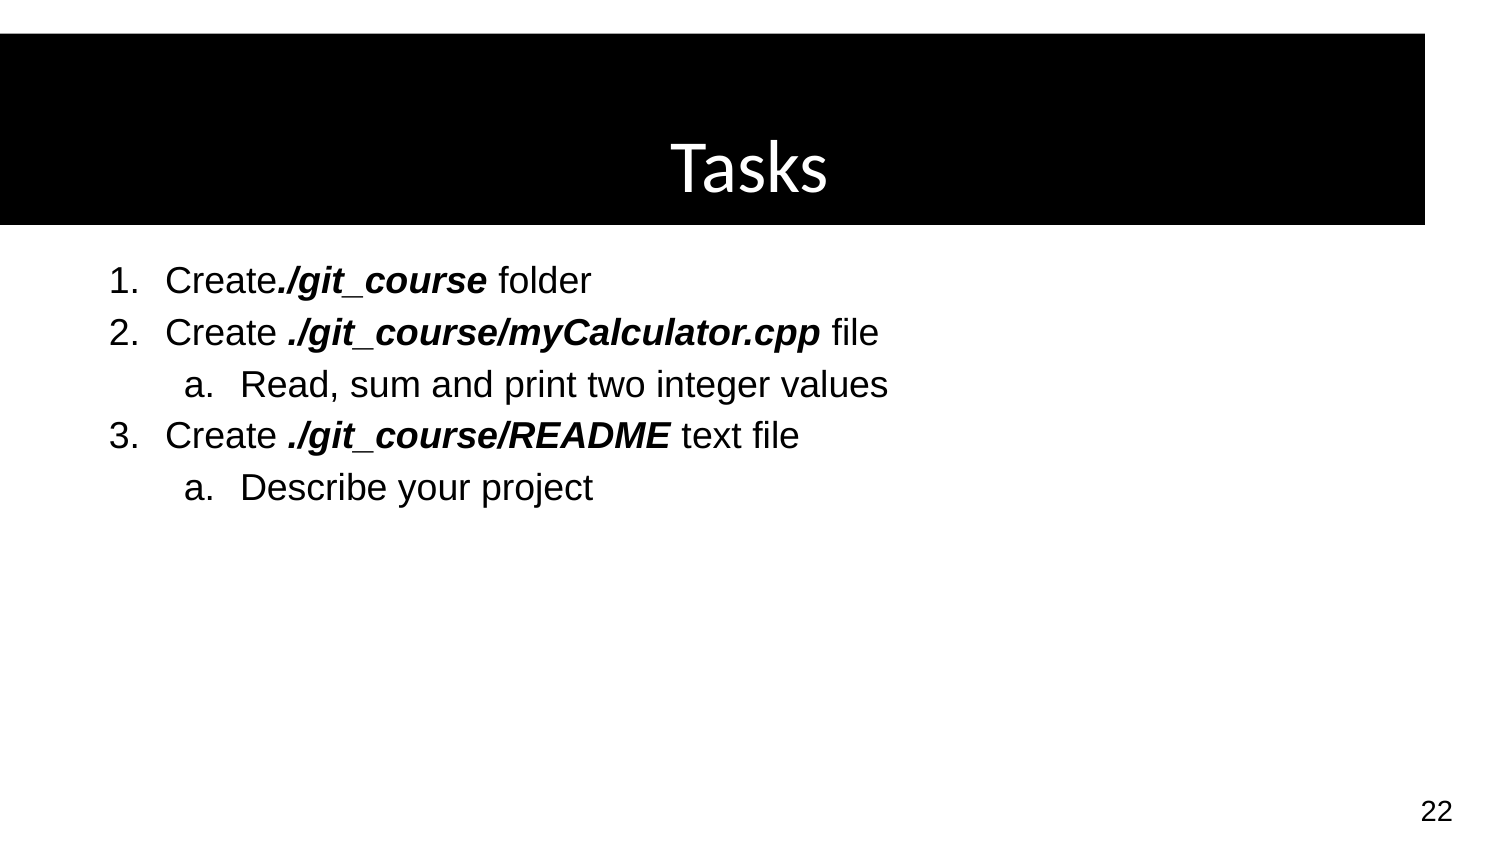

# Tasks
Create./git_course folder
Create ./git_course/myCalculator.cpp file
Read, sum and print two integer values
Create ./git_course/README text file
Describe your project